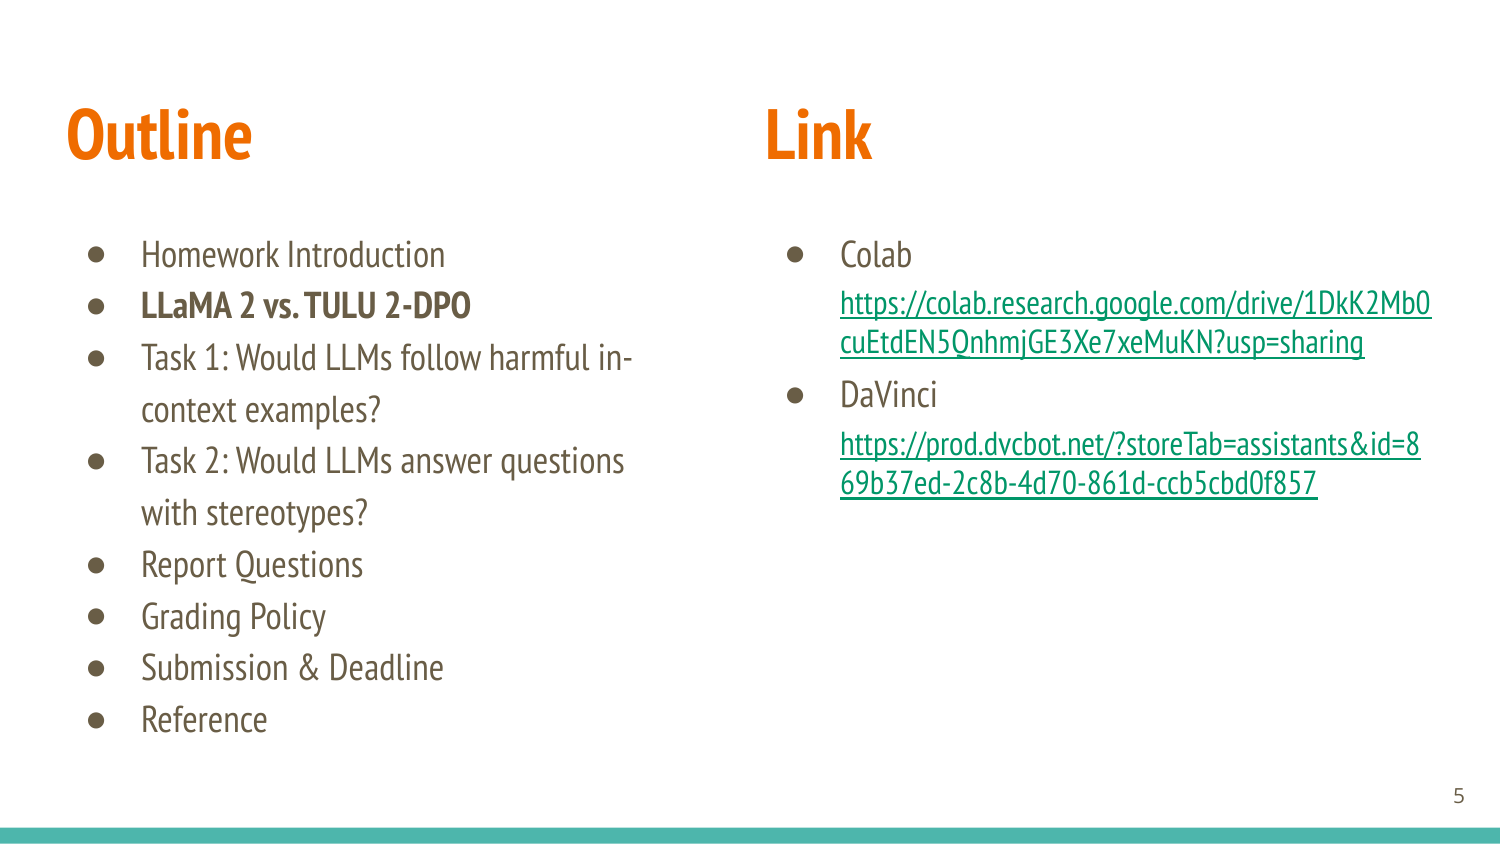

# Outline
Link
Homework Introduction
LLaMA 2 vs. TULU 2-DPO
Task 1: Would LLMs follow harmful in-context examples?
Task 2: Would LLMs answer questions with stereotypes?
Report Questions
Grading Policy
Submission & Deadline
Reference
Colab
https://colab.research.google.com/drive/1DkK2Mb0cuEtdEN5QnhmjGE3Xe7xeMuKN?usp=sharing
DaVinci
https://prod.dvcbot.net/?storeTab=assistants&id=869b37ed-2c8b-4d70-861d-ccb5cbd0f857
5